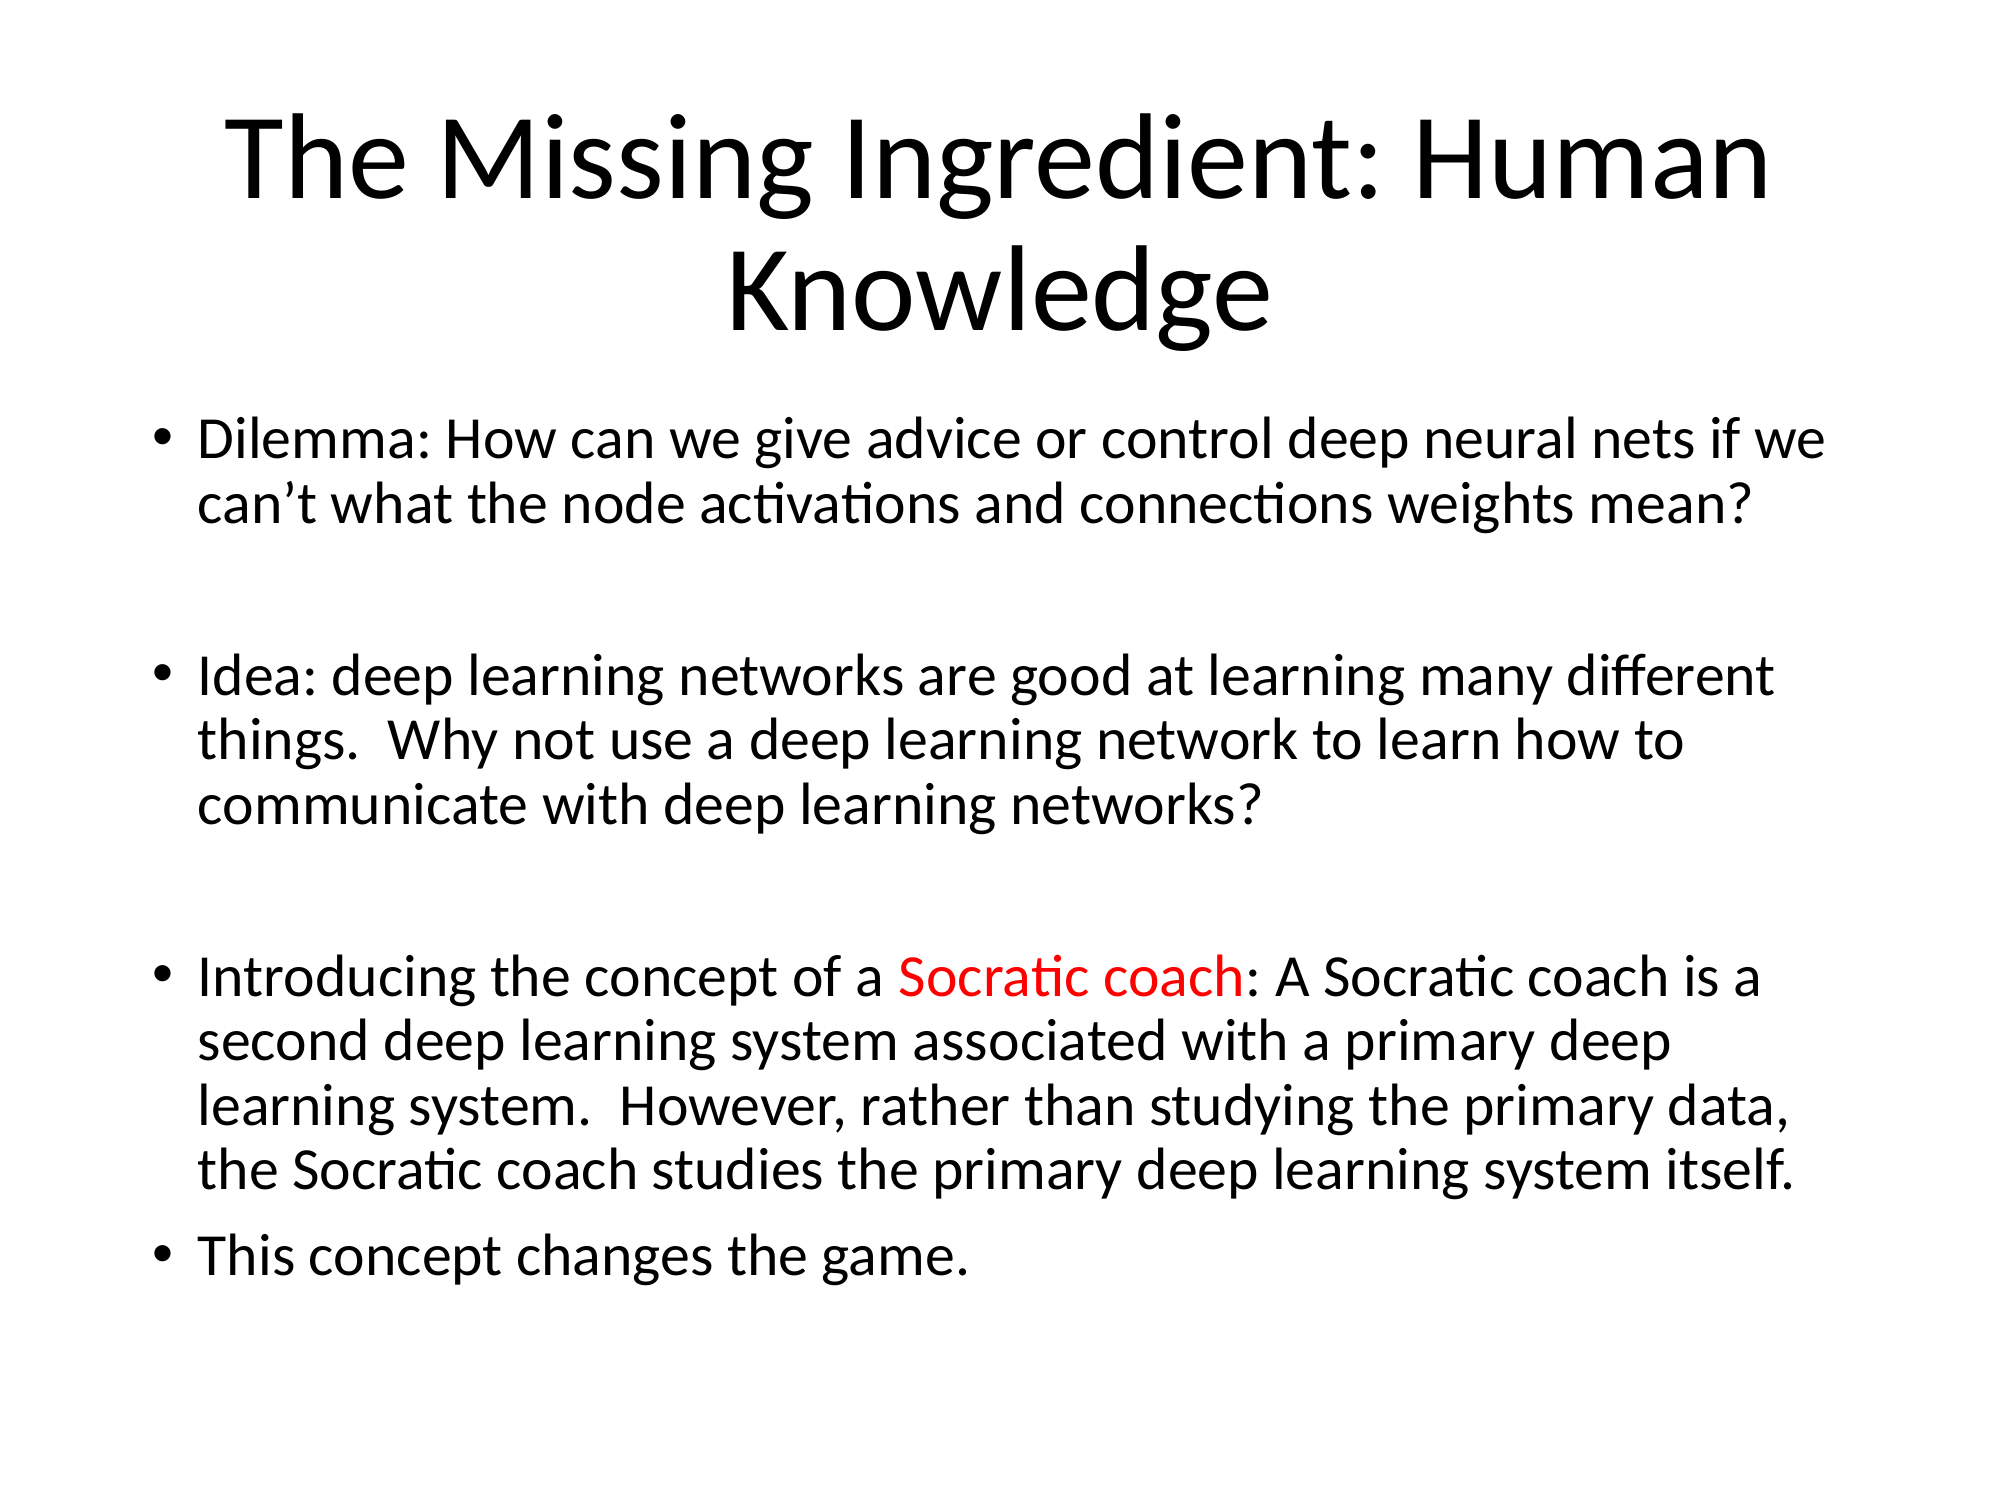

# The Missing Ingredient: Human Knowledge
Dilemma: How can we give advice or control deep neural nets if we can’t what the node activations and connections weights mean?

Idea: deep learning networks are good at learning many different things.  Why not use a deep learning network to learn how to communicate with deep learning networks?

Introducing the concept of a Socratic coach: A Socratic coach is a second deep learning system associated with a primary deep learning system.  However, rather than studying the primary data, the Socratic coach studies the primary deep learning system itself.
This concept changes the game.